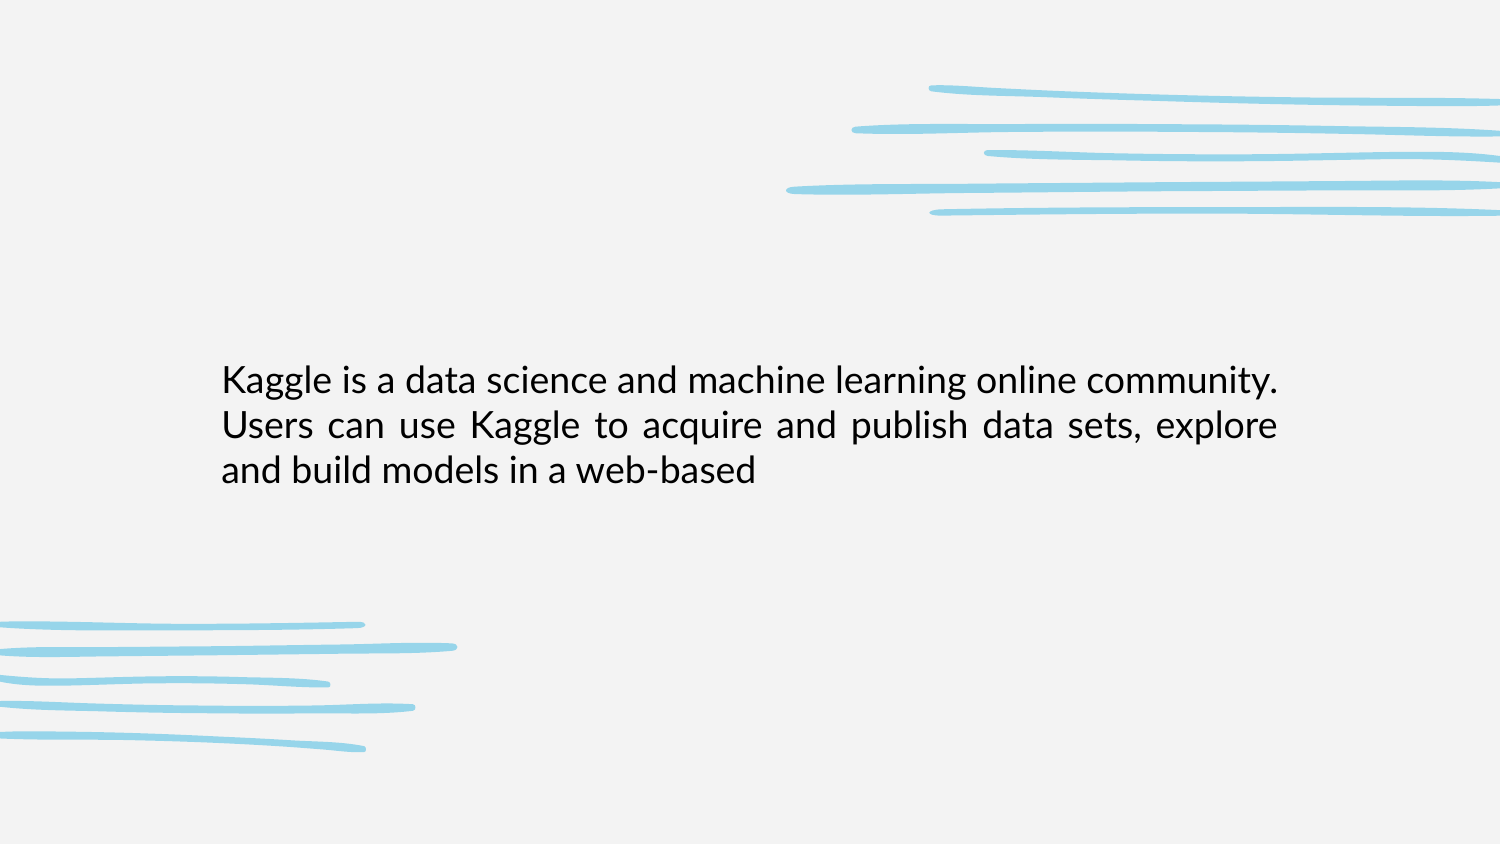

Kaggle is a data science and machine learning online community. Users can use Kaggle to acquire and publish data sets, explore and build models in a web-based